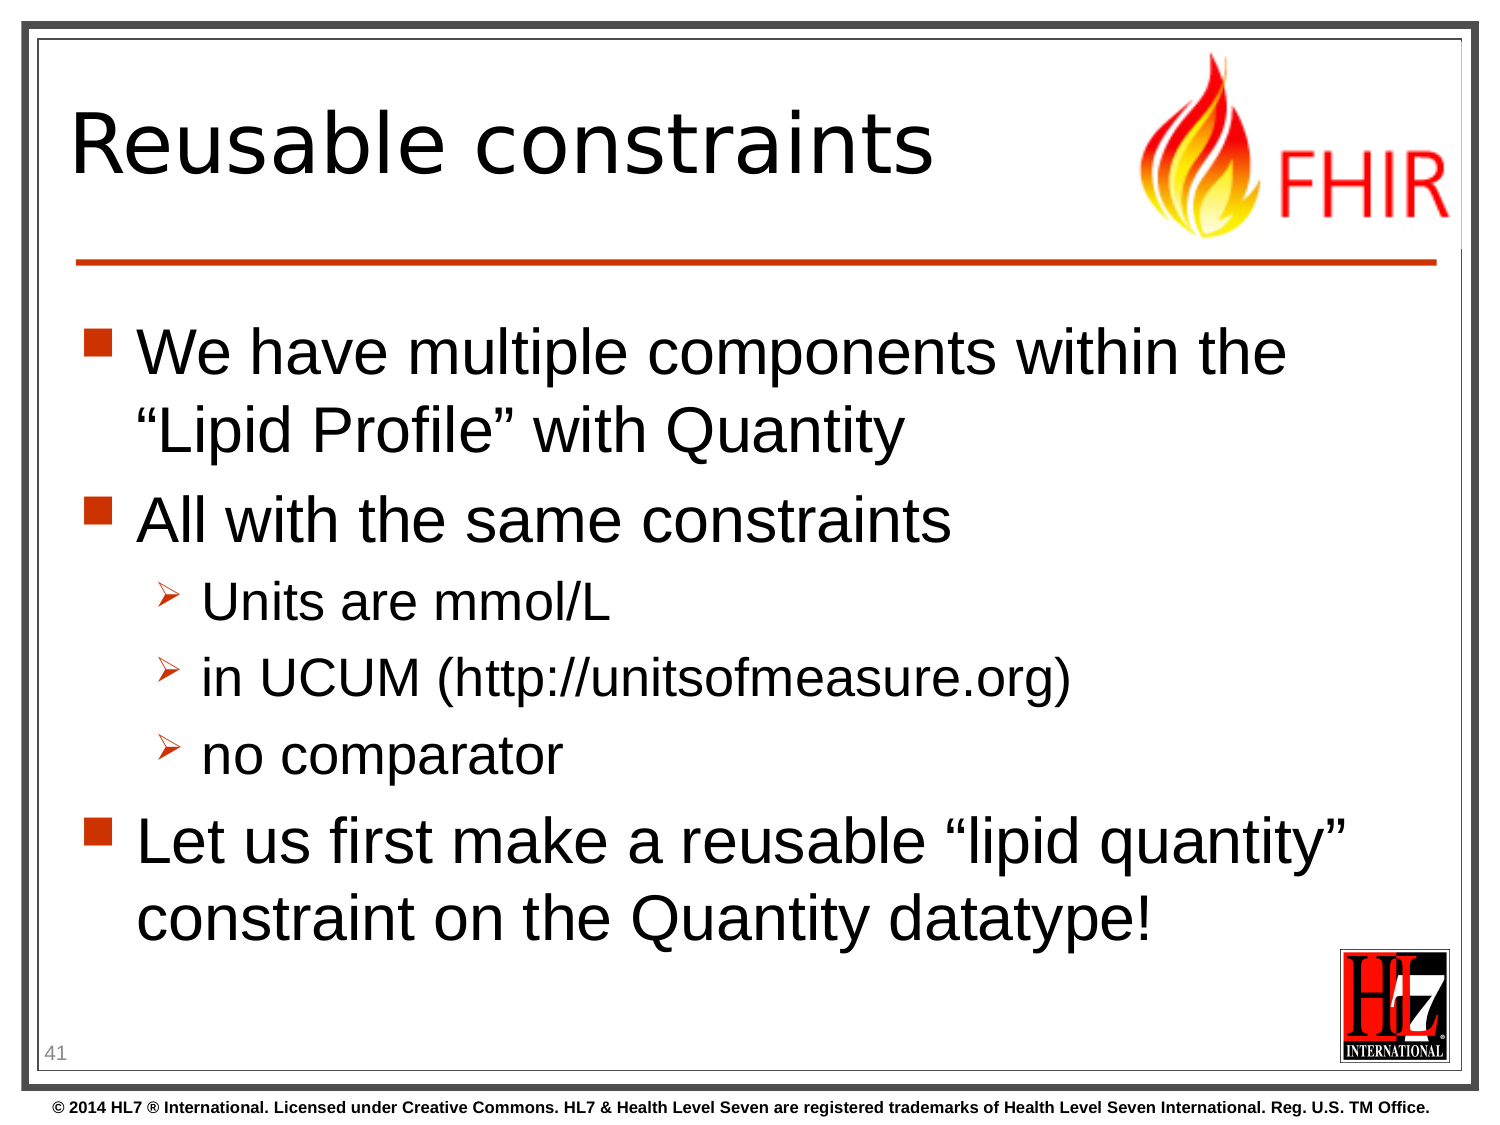

# Reusable constraints
We have multiple components within the “Lipid Profile” with Quantity
All with the same constraints
Units are mmol/L
in UCUM (http://unitsofmeasure.org)
no comparator
Let us first make a reusable “lipid quantity” constraint on the Quantity datatype!

41